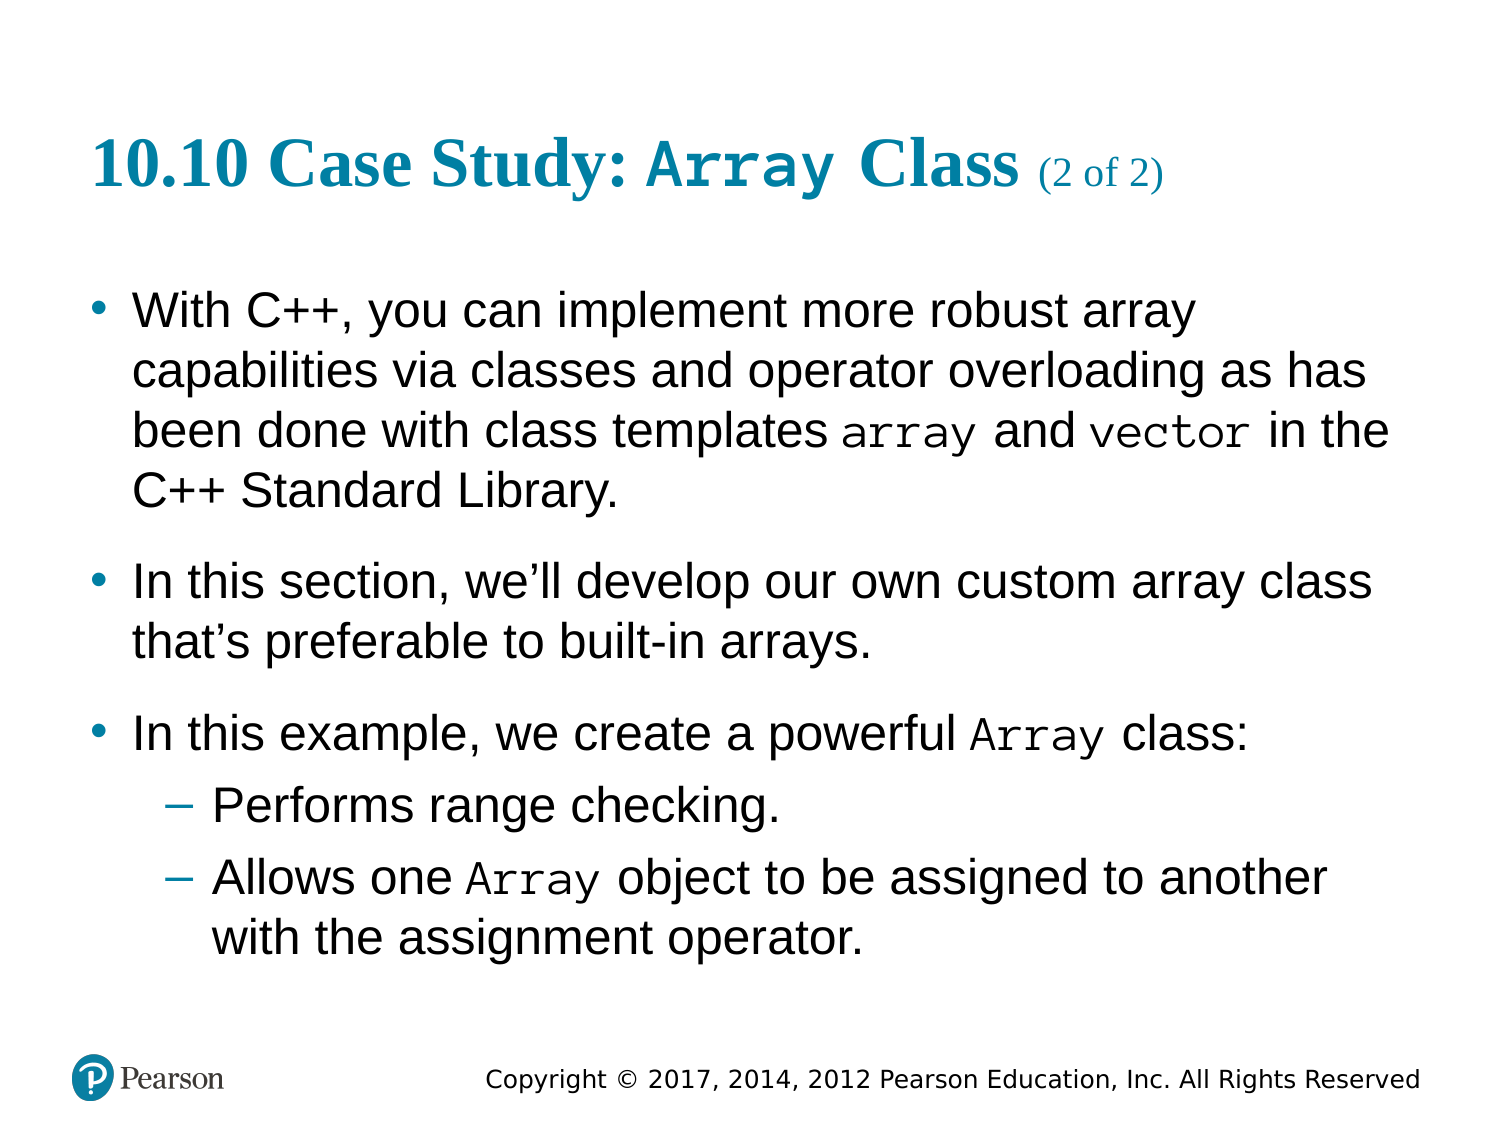

# 10.10 Case Study: Array Class (2 of 2)
With C++, you can implement more robust array capabilities via classes and operator overloading as has been done with class templates array and vector in the C++ Standard Library.
In this section, we’ll develop our own custom array class that’s preferable to built-in arrays.
In this example, we create a powerful Array class:
Performs range checking.
Allows one Array object to be assigned to another with the assignment operator.